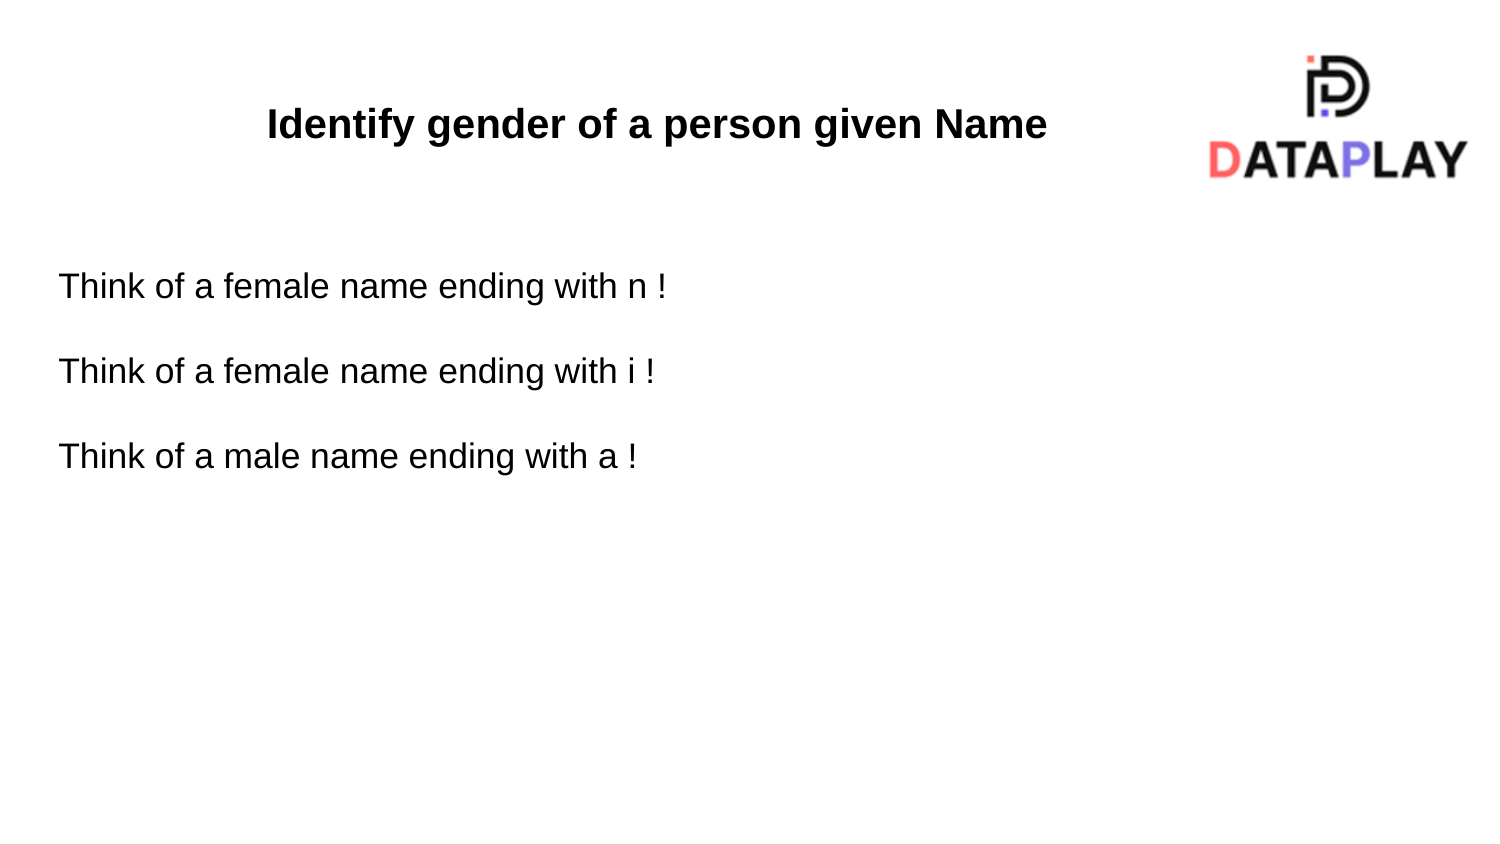

Identify gender of a person given Name
Think of a female name ending with n !

Think of a female name ending with i !

Think of a male name ending with a !